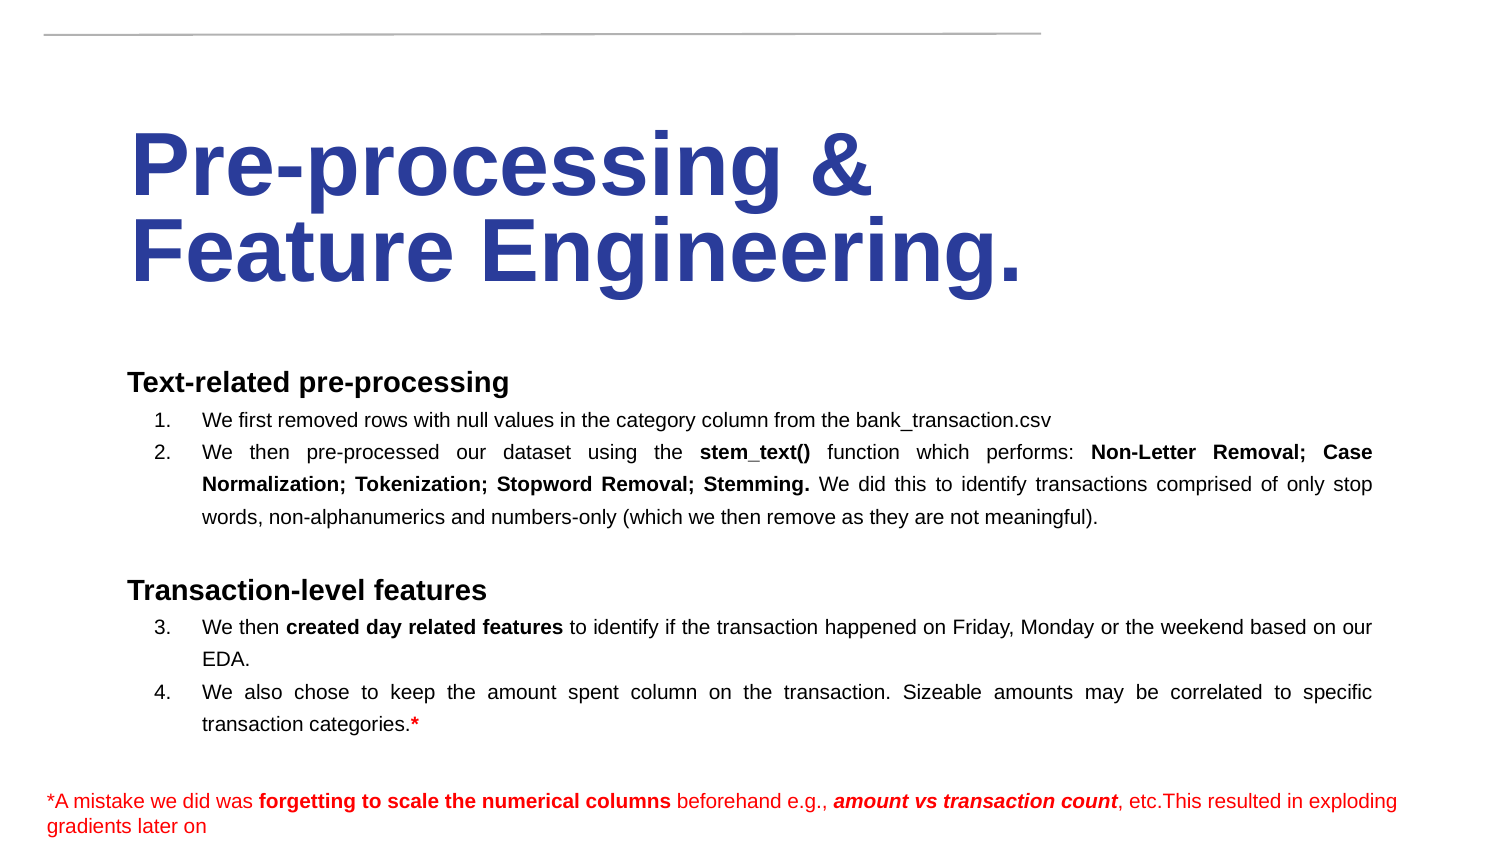

Pre-processing & Feature Engineering.

Text-related pre-processing
We first removed rows with null values in the category column from the bank_transaction.csv
We then pre-processed our dataset using the stem_text() function which performs: Non-Letter Removal; Case Normalization; Tokenization; Stopword Removal; Stemming. We did this to identify transactions comprised of only stop words, non-alphanumerics and numbers-only (which we then remove as they are not meaningful).

Transaction-level features
We then created day related features to identify if the transaction happened on Friday, Monday or the weekend based on our EDA.
We also chose to keep the amount spent column on the transaction. Sizeable amounts may be correlated to specific transaction categories.*
*A mistake we did was forgetting to scale the numerical columns beforehand e.g., amount vs transaction count, etc.This resulted in exploding gradients later on